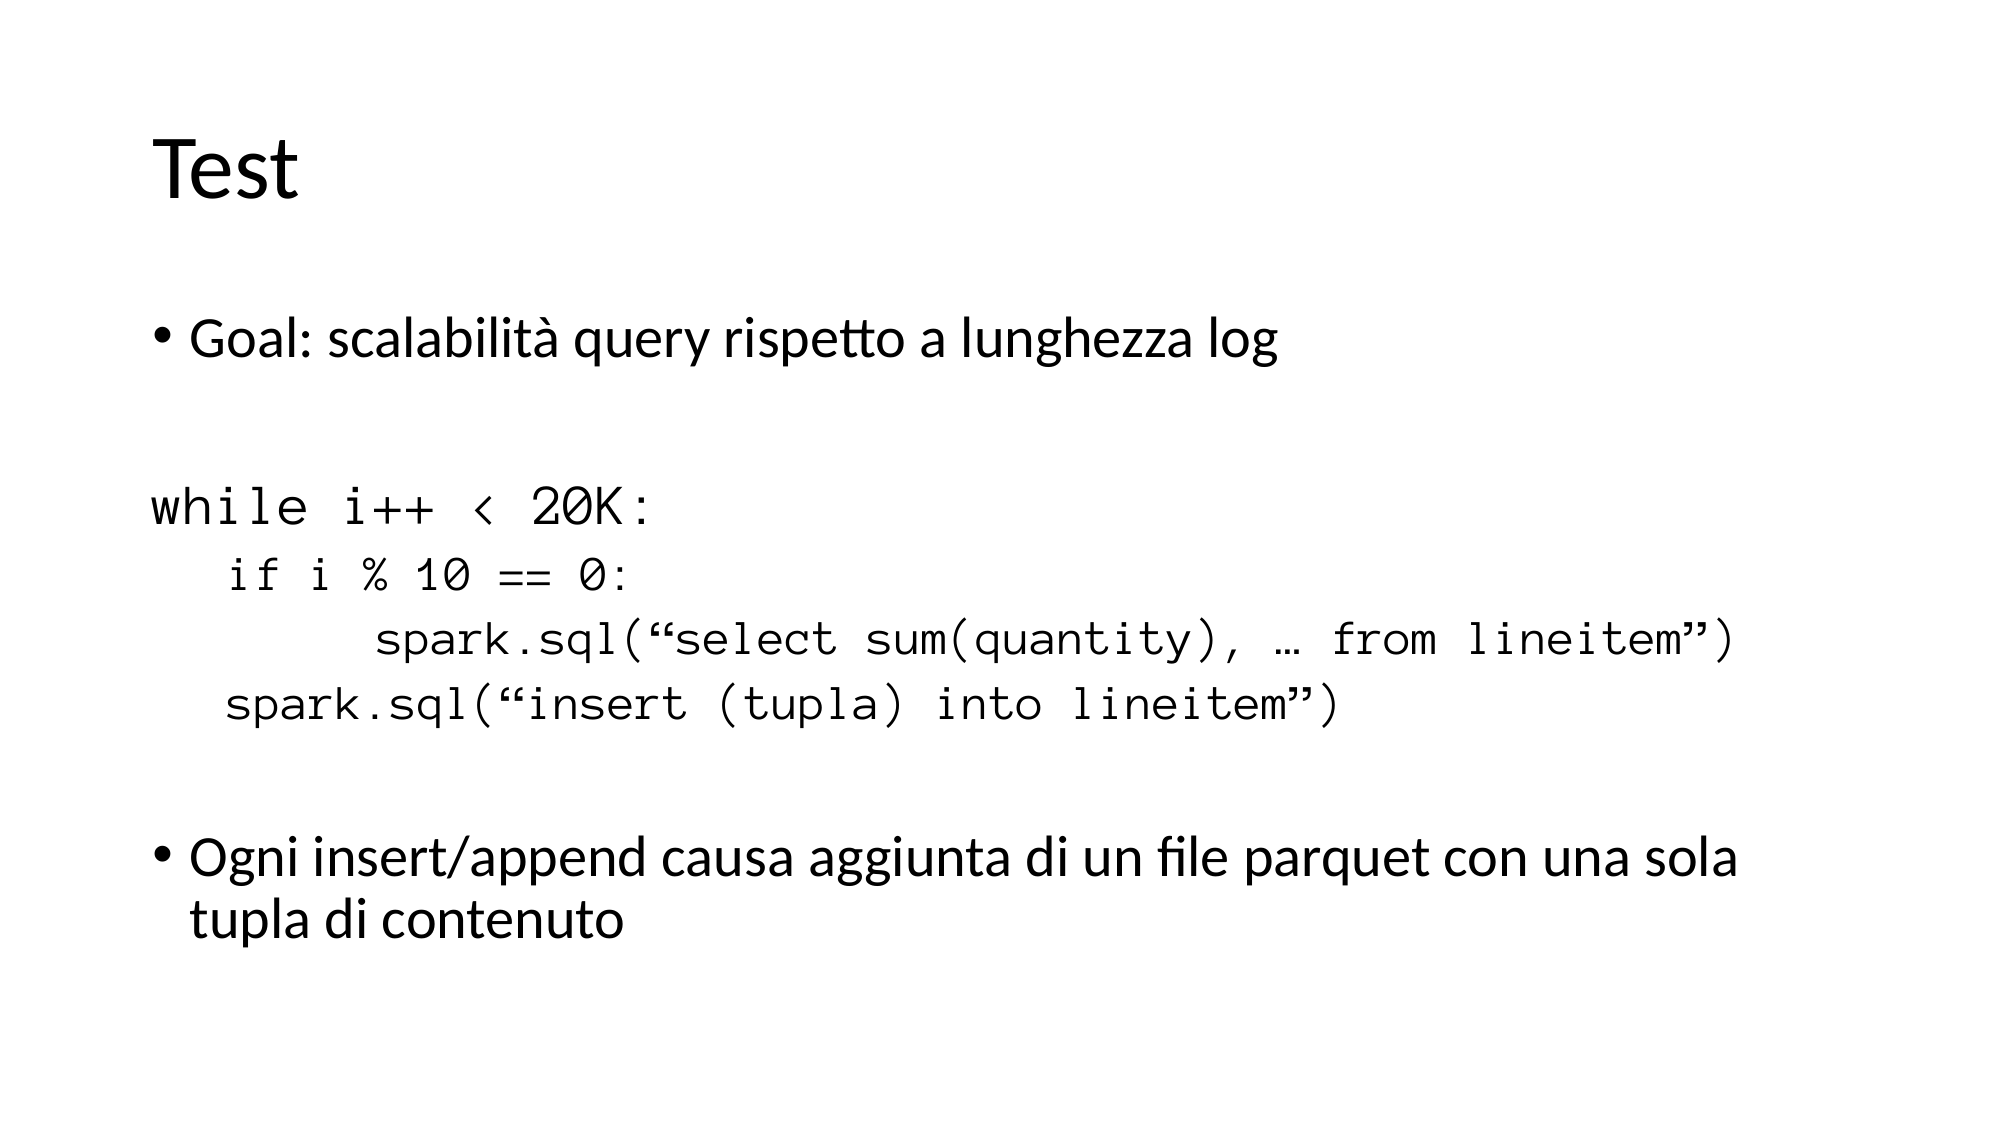

# Test
Goal: scalabilità query rispetto a lunghezza log

while i++ < 20K:
if i % 10 == 0:
	spark.sql(“select sum(quantity), … from lineitem”)
spark.sql(“insert (tupla) into lineitem”)

Ogni insert/append causa aggiunta di un file parquet con una sola tupla di contenuto